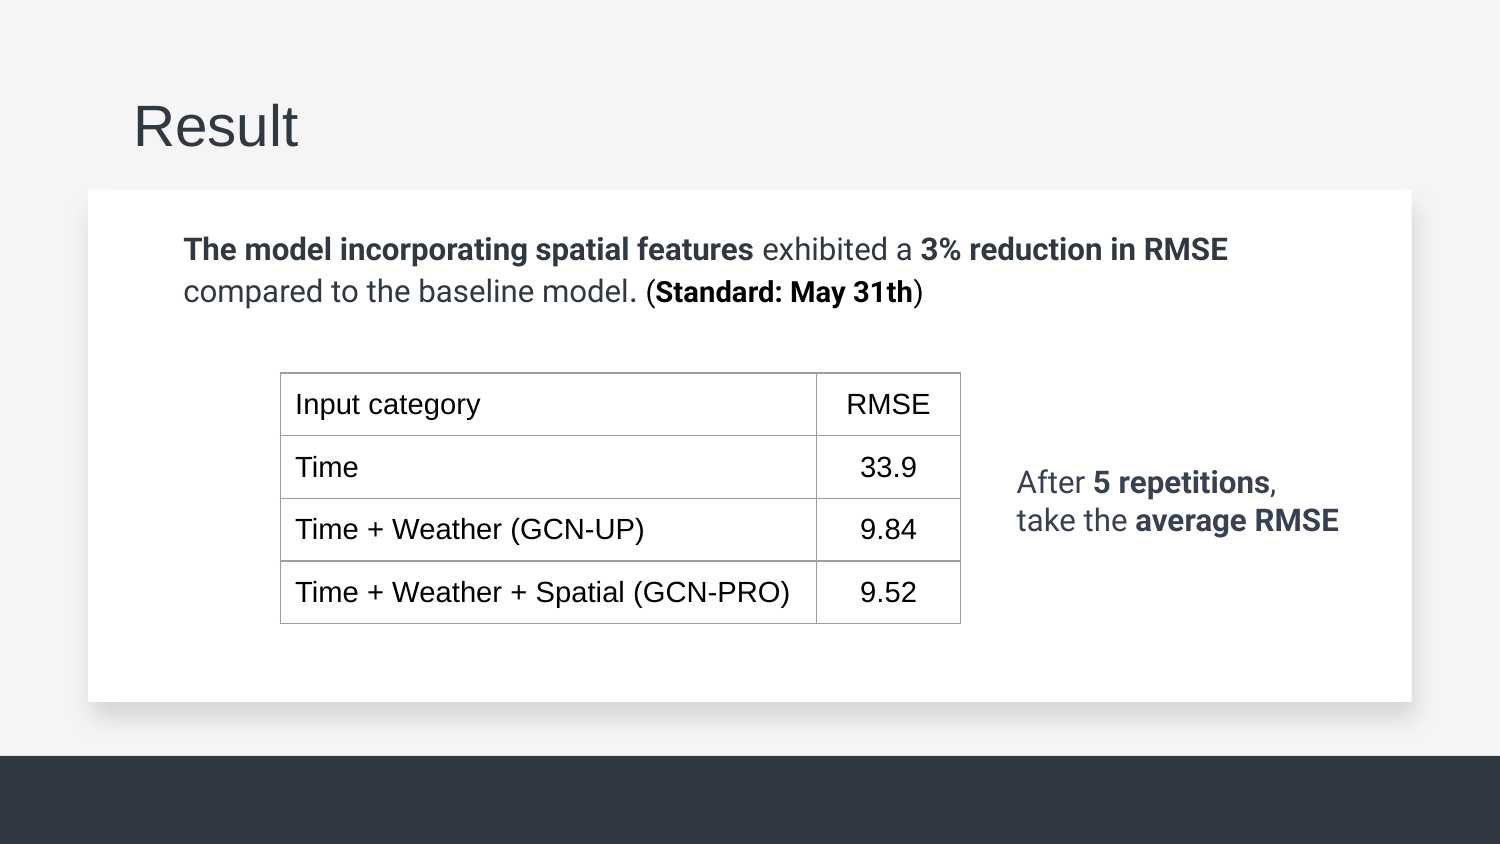

# Result

The model incorporating spatial features exhibited a 3% reduction in RMSE compared to the baseline model. (Standard: May 31th)
| Input category | RMSE |
| --- | --- |
| Time | 33.9 |
| Time + Weather (GCN-UP) | 9.84 |
| Time + Weather + Spatial (GCN-PRO) | 9.52 |
After 5 repetitions,
take the average RMSE